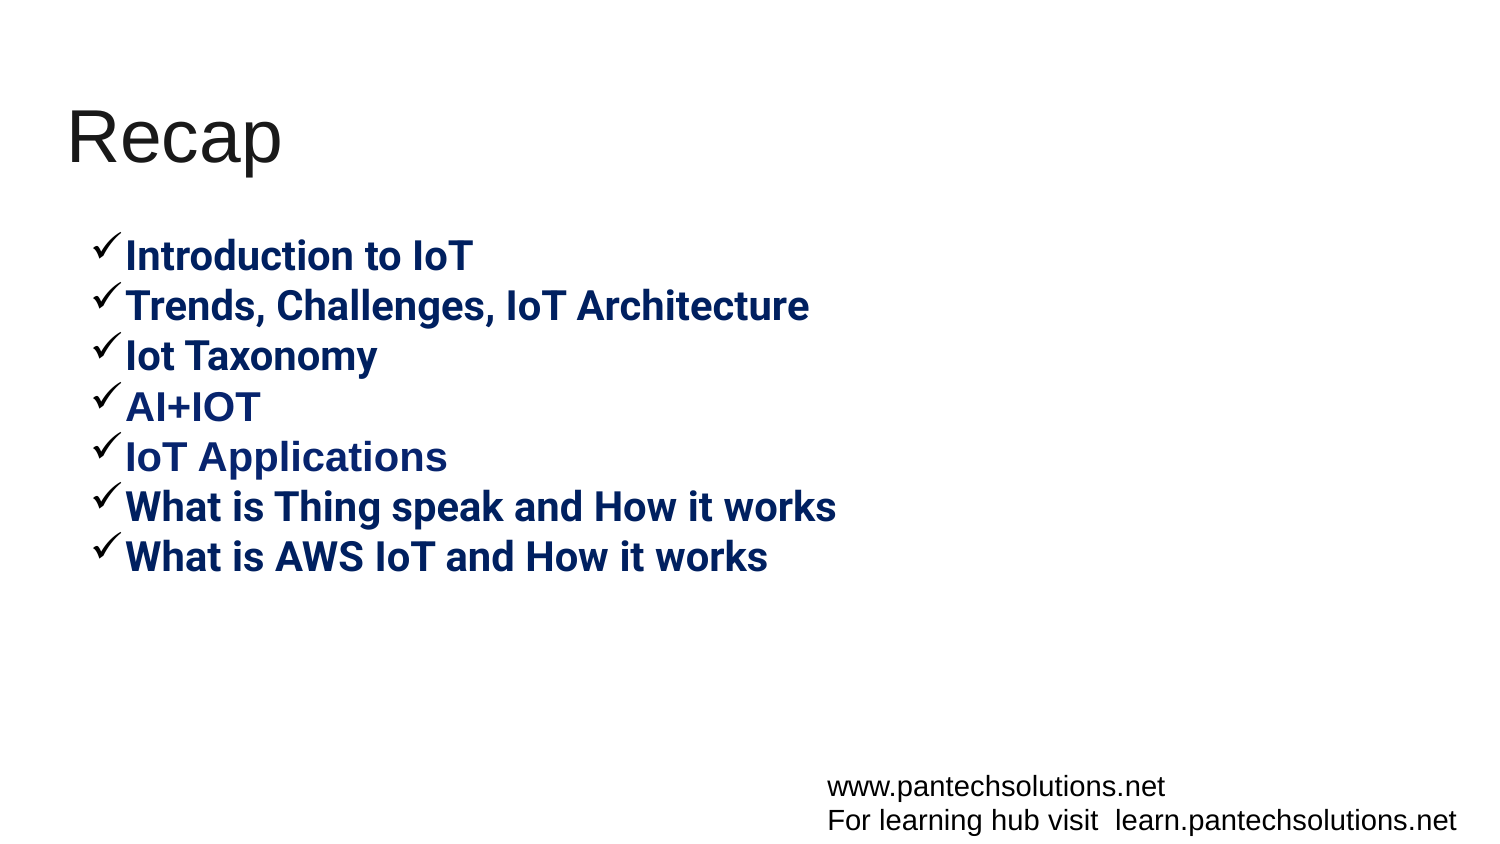

# Recap
Introduction to IoT
Trends, Challenges, IoT Architecture
Iot Taxonomy
AI+IOT
IoT Applications
What is Thing speak and How it works
What is AWS IoT and How it works

www.pantechsolutions.net
For learning hub visit  learn.pantechsolutions.net